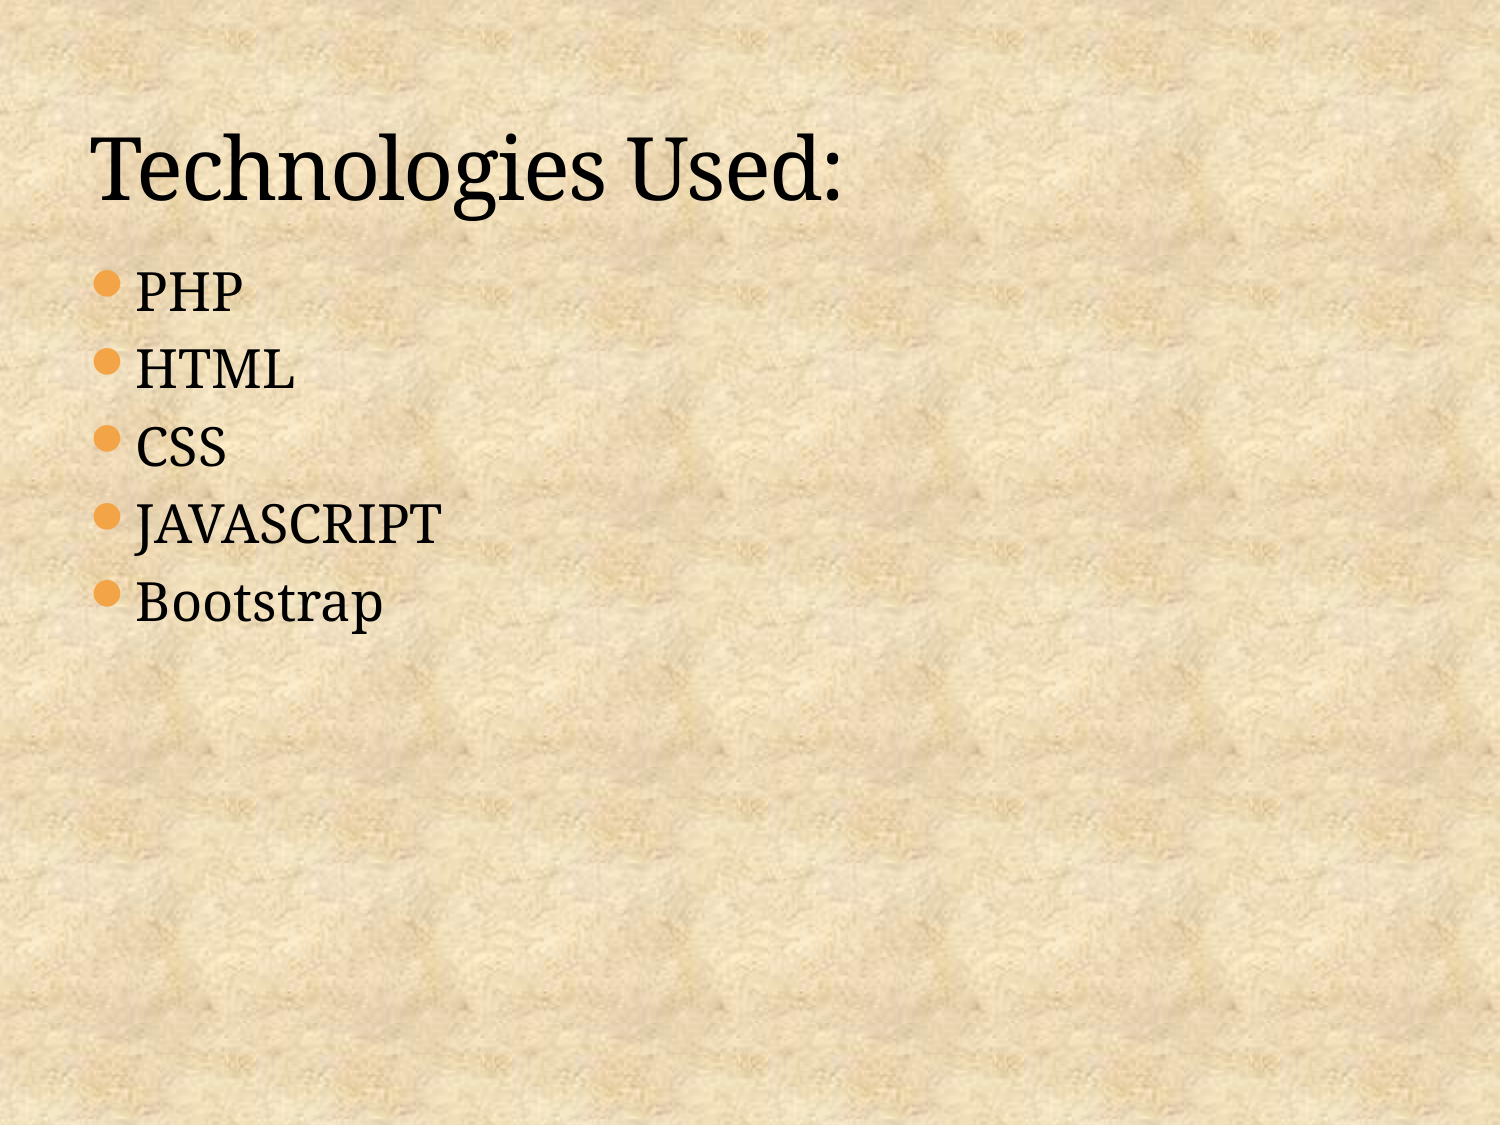

# Technologies Used:
PHP
HTML
CSS
JAVASCRIPT
Bootstrap